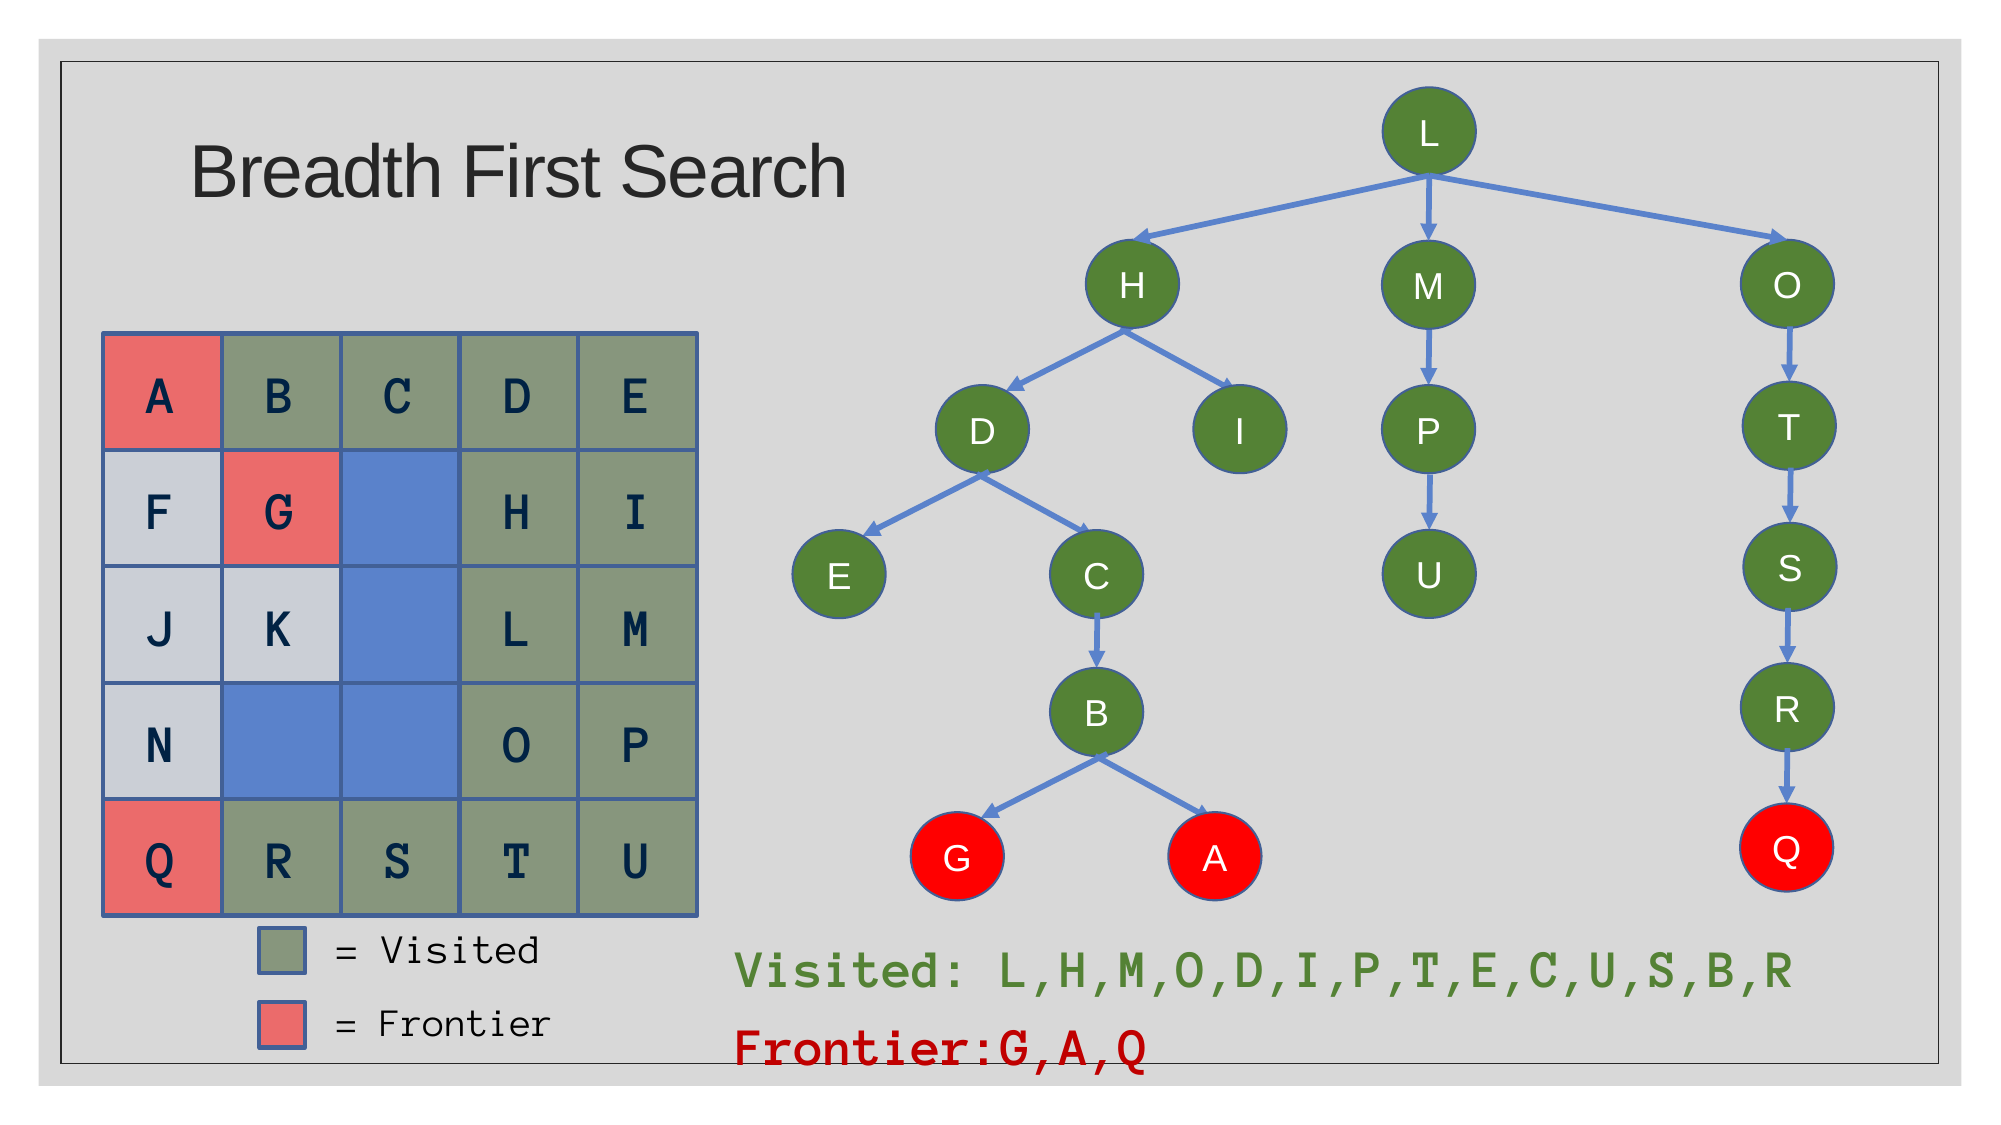

# Breadth First Search
L
H
O
M
D
E
A
B
C
H
I
F
G

L
M
J
K

O
P
N

T
U
Q
R
S
T
D
I
P
S
U
E
C
R
B
Q
G
A
Visited: L,H,M,O,D,I,P,T,E,C,U,S,B,R
Frontier:G,A,Q
= Visited

= Frontier